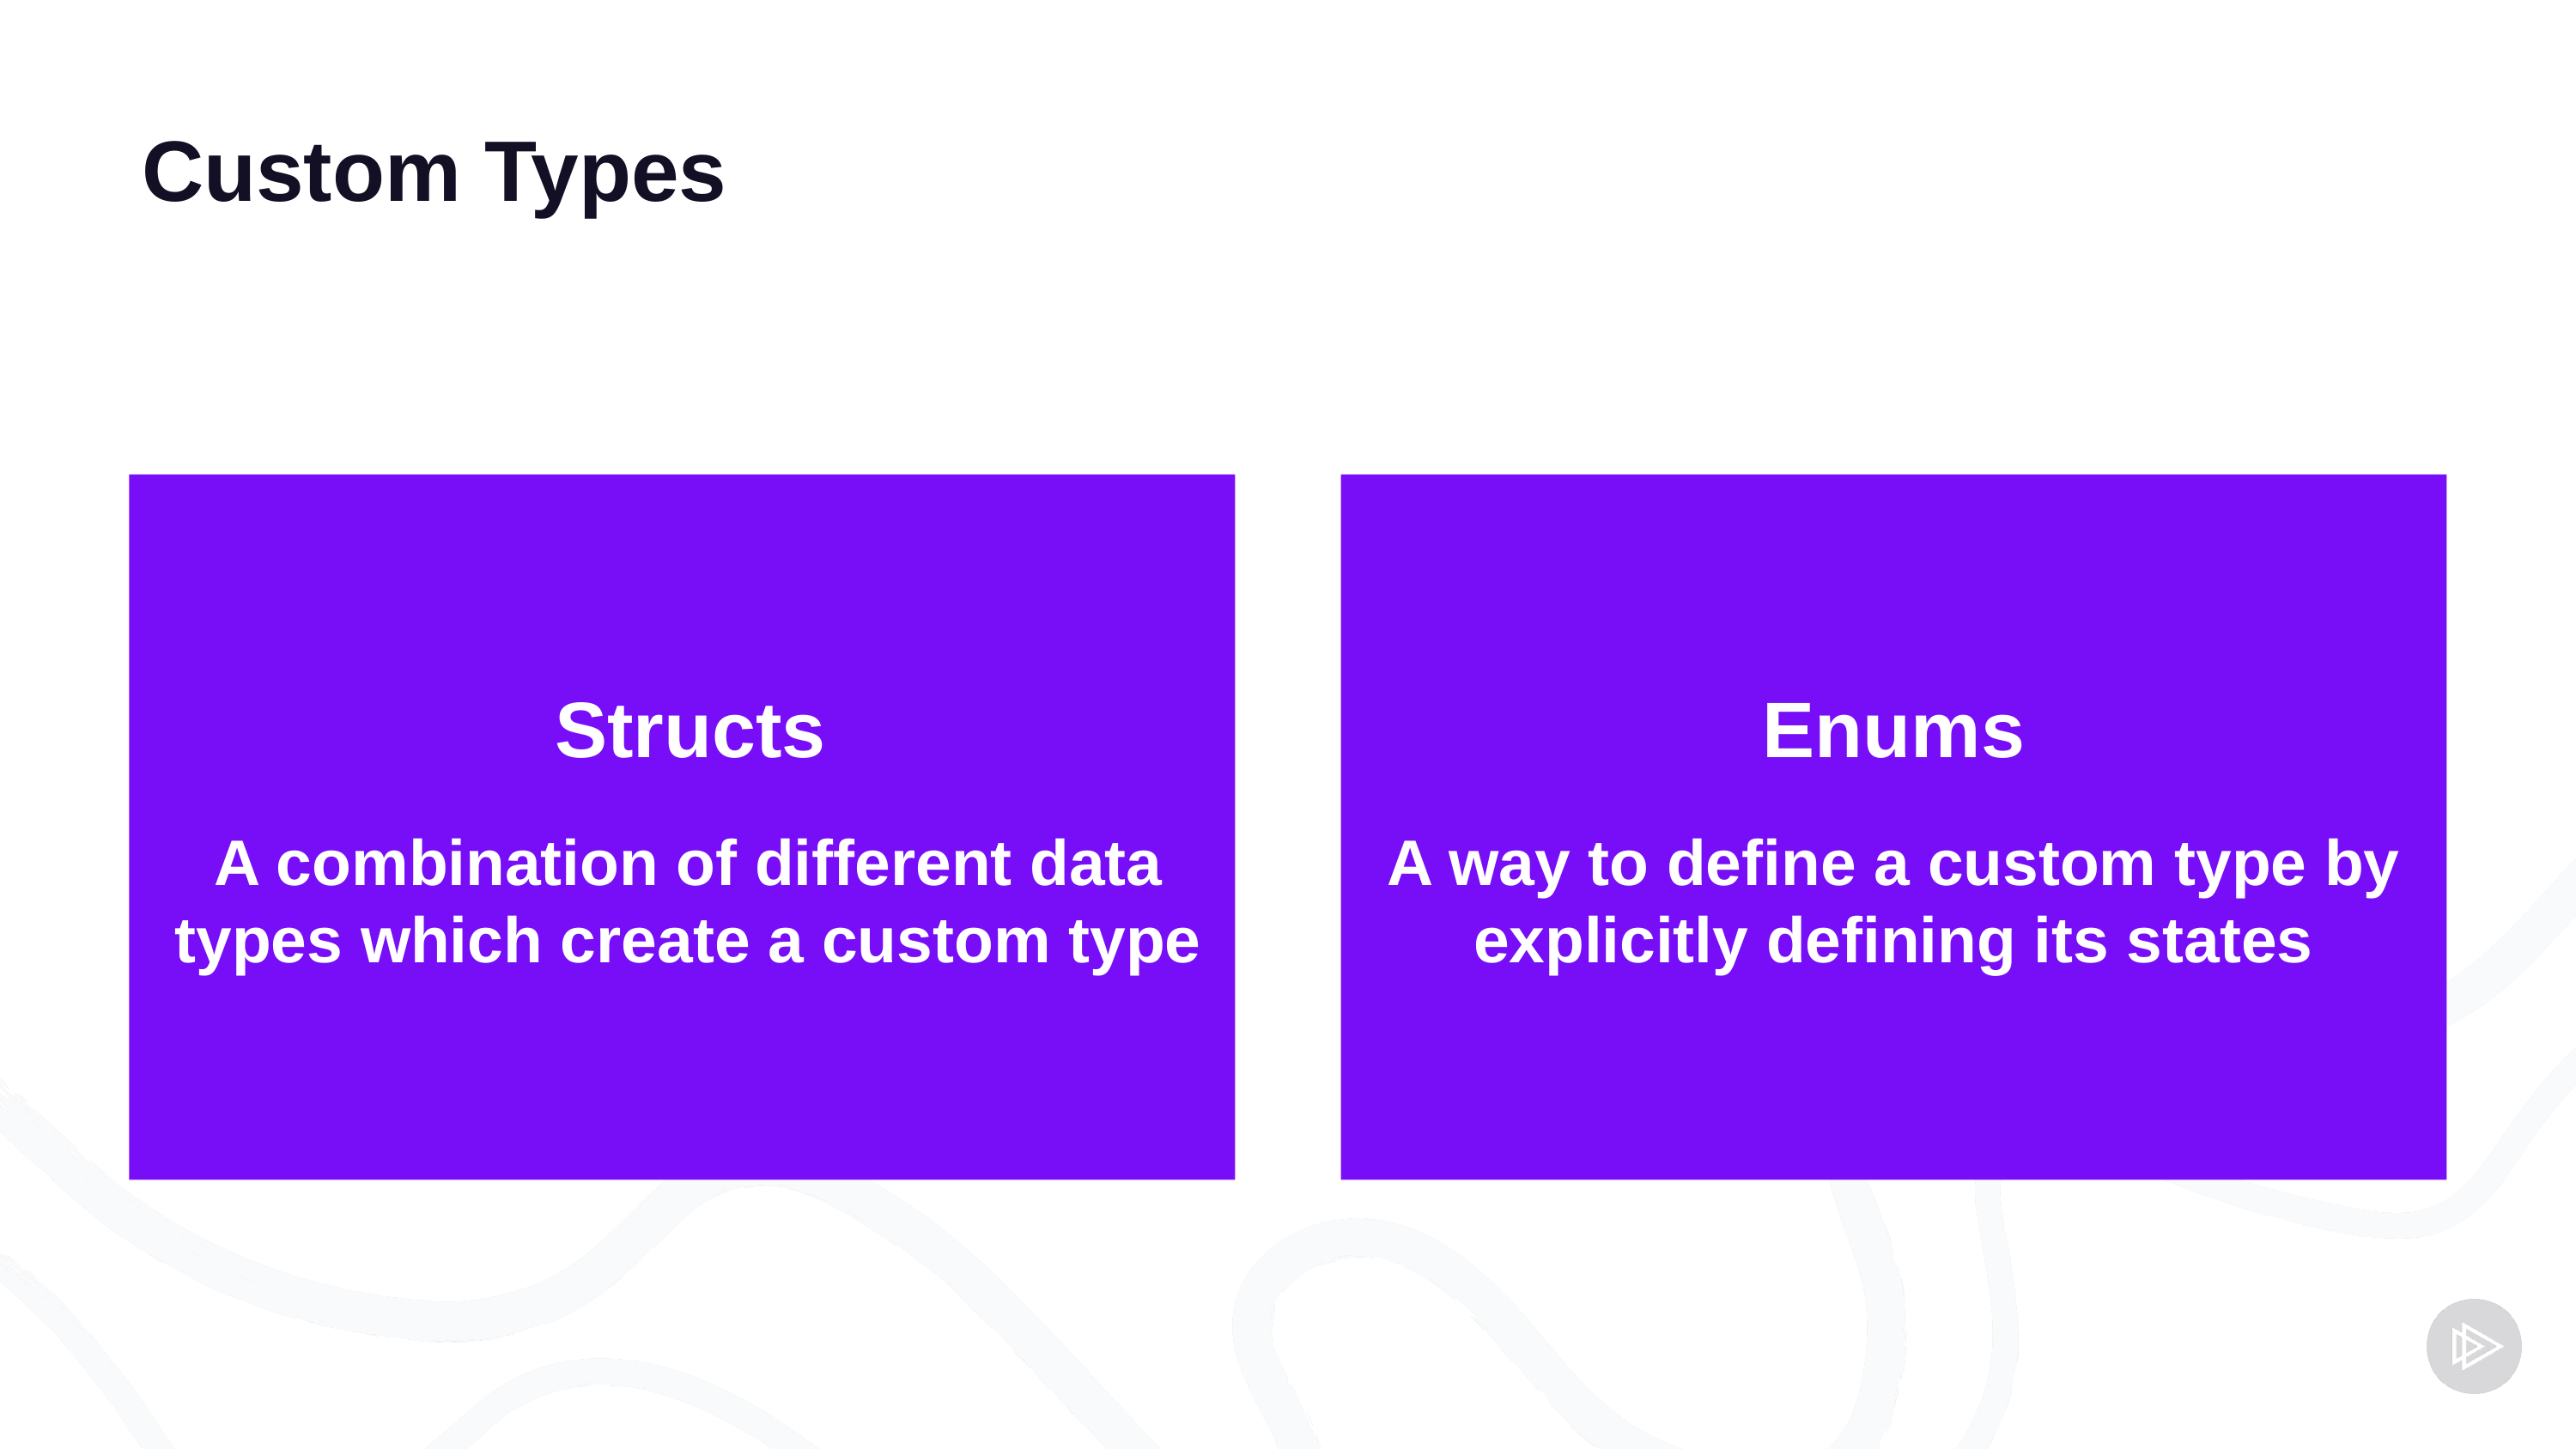

# Custom Types
Structs
A combination of different data types which create a custom type
Enums
A way to define a custom type by explicitly defining its states